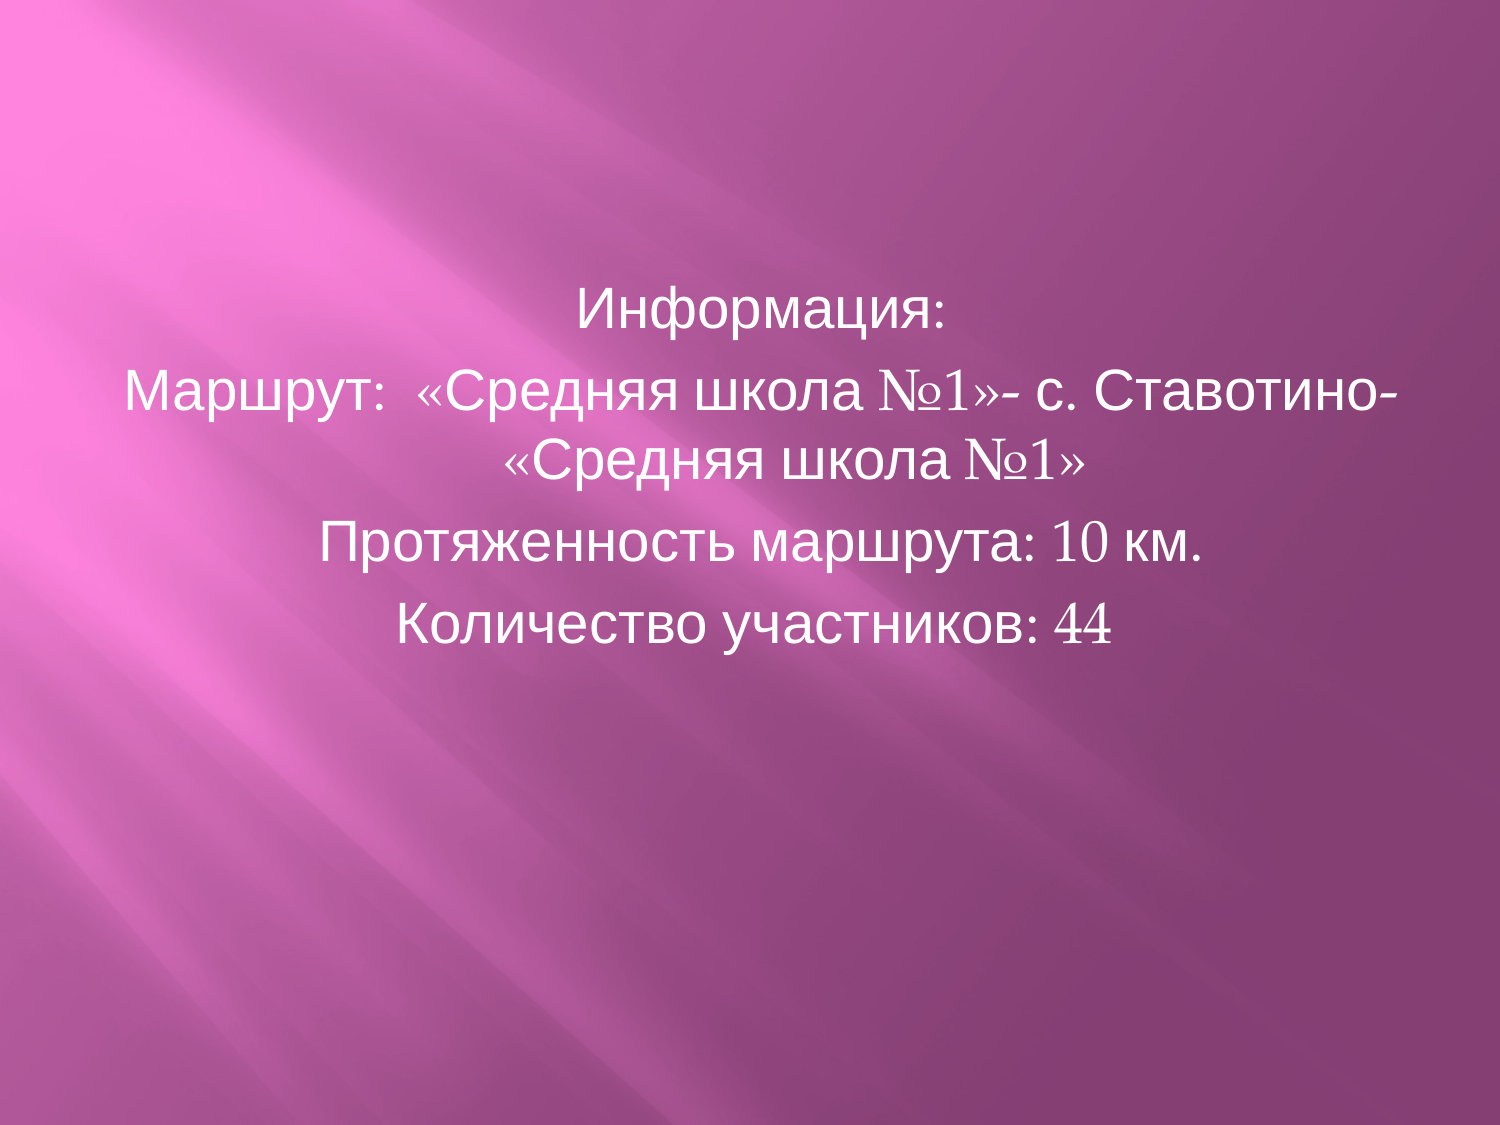

#
Информация:
Маршрут:  «Средняя школа №1»- с. Ставотино- «Средняя школа №1»
Протяженность маршрута: 10 км.
Количество участников: 44